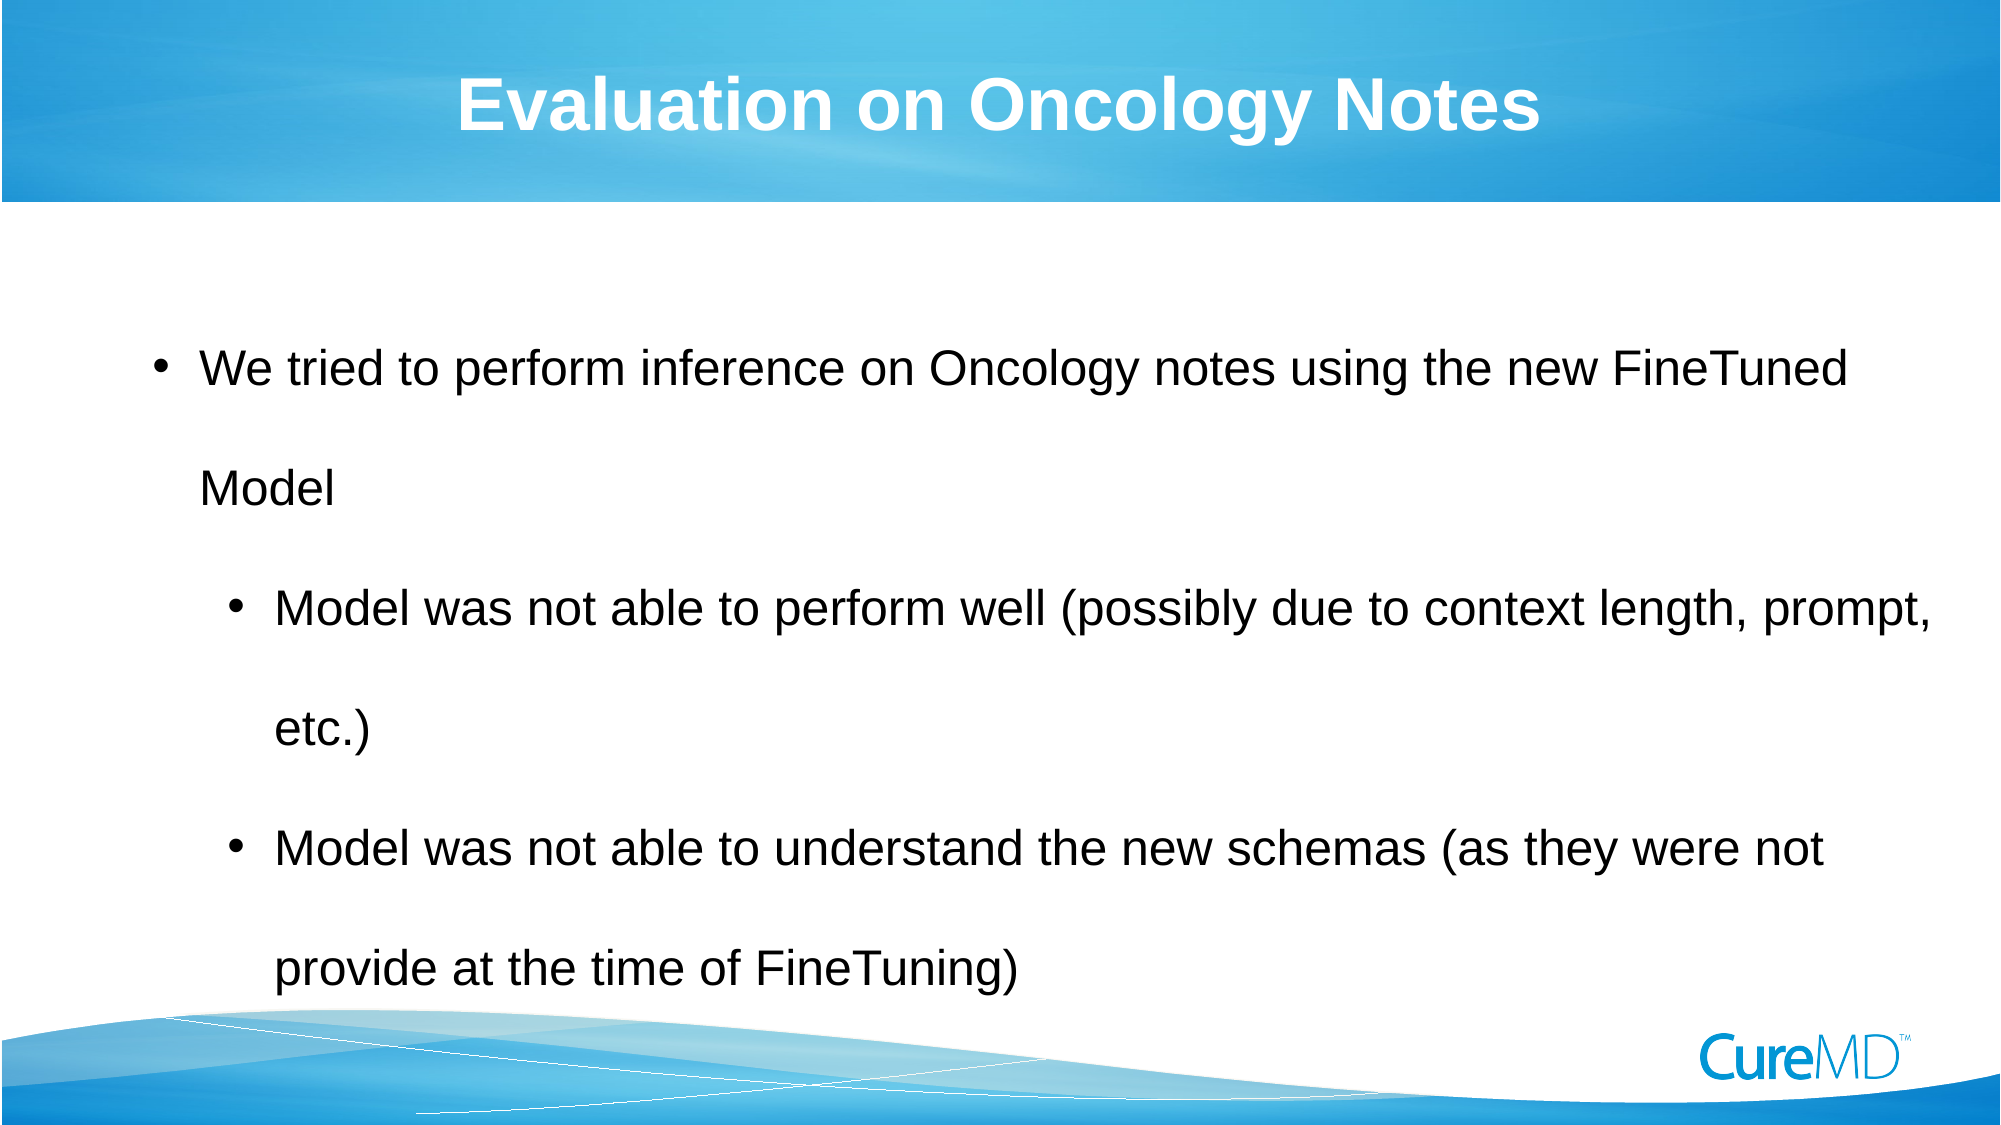

Evaluation on Oncology Notes
We tried to perform inference on Oncology notes using the new FineTuned Model
Model was not able to perform well (possibly due to context length, prompt, etc.)
Model was not able to understand the new schemas (as they were not provide at the time of FineTuning)